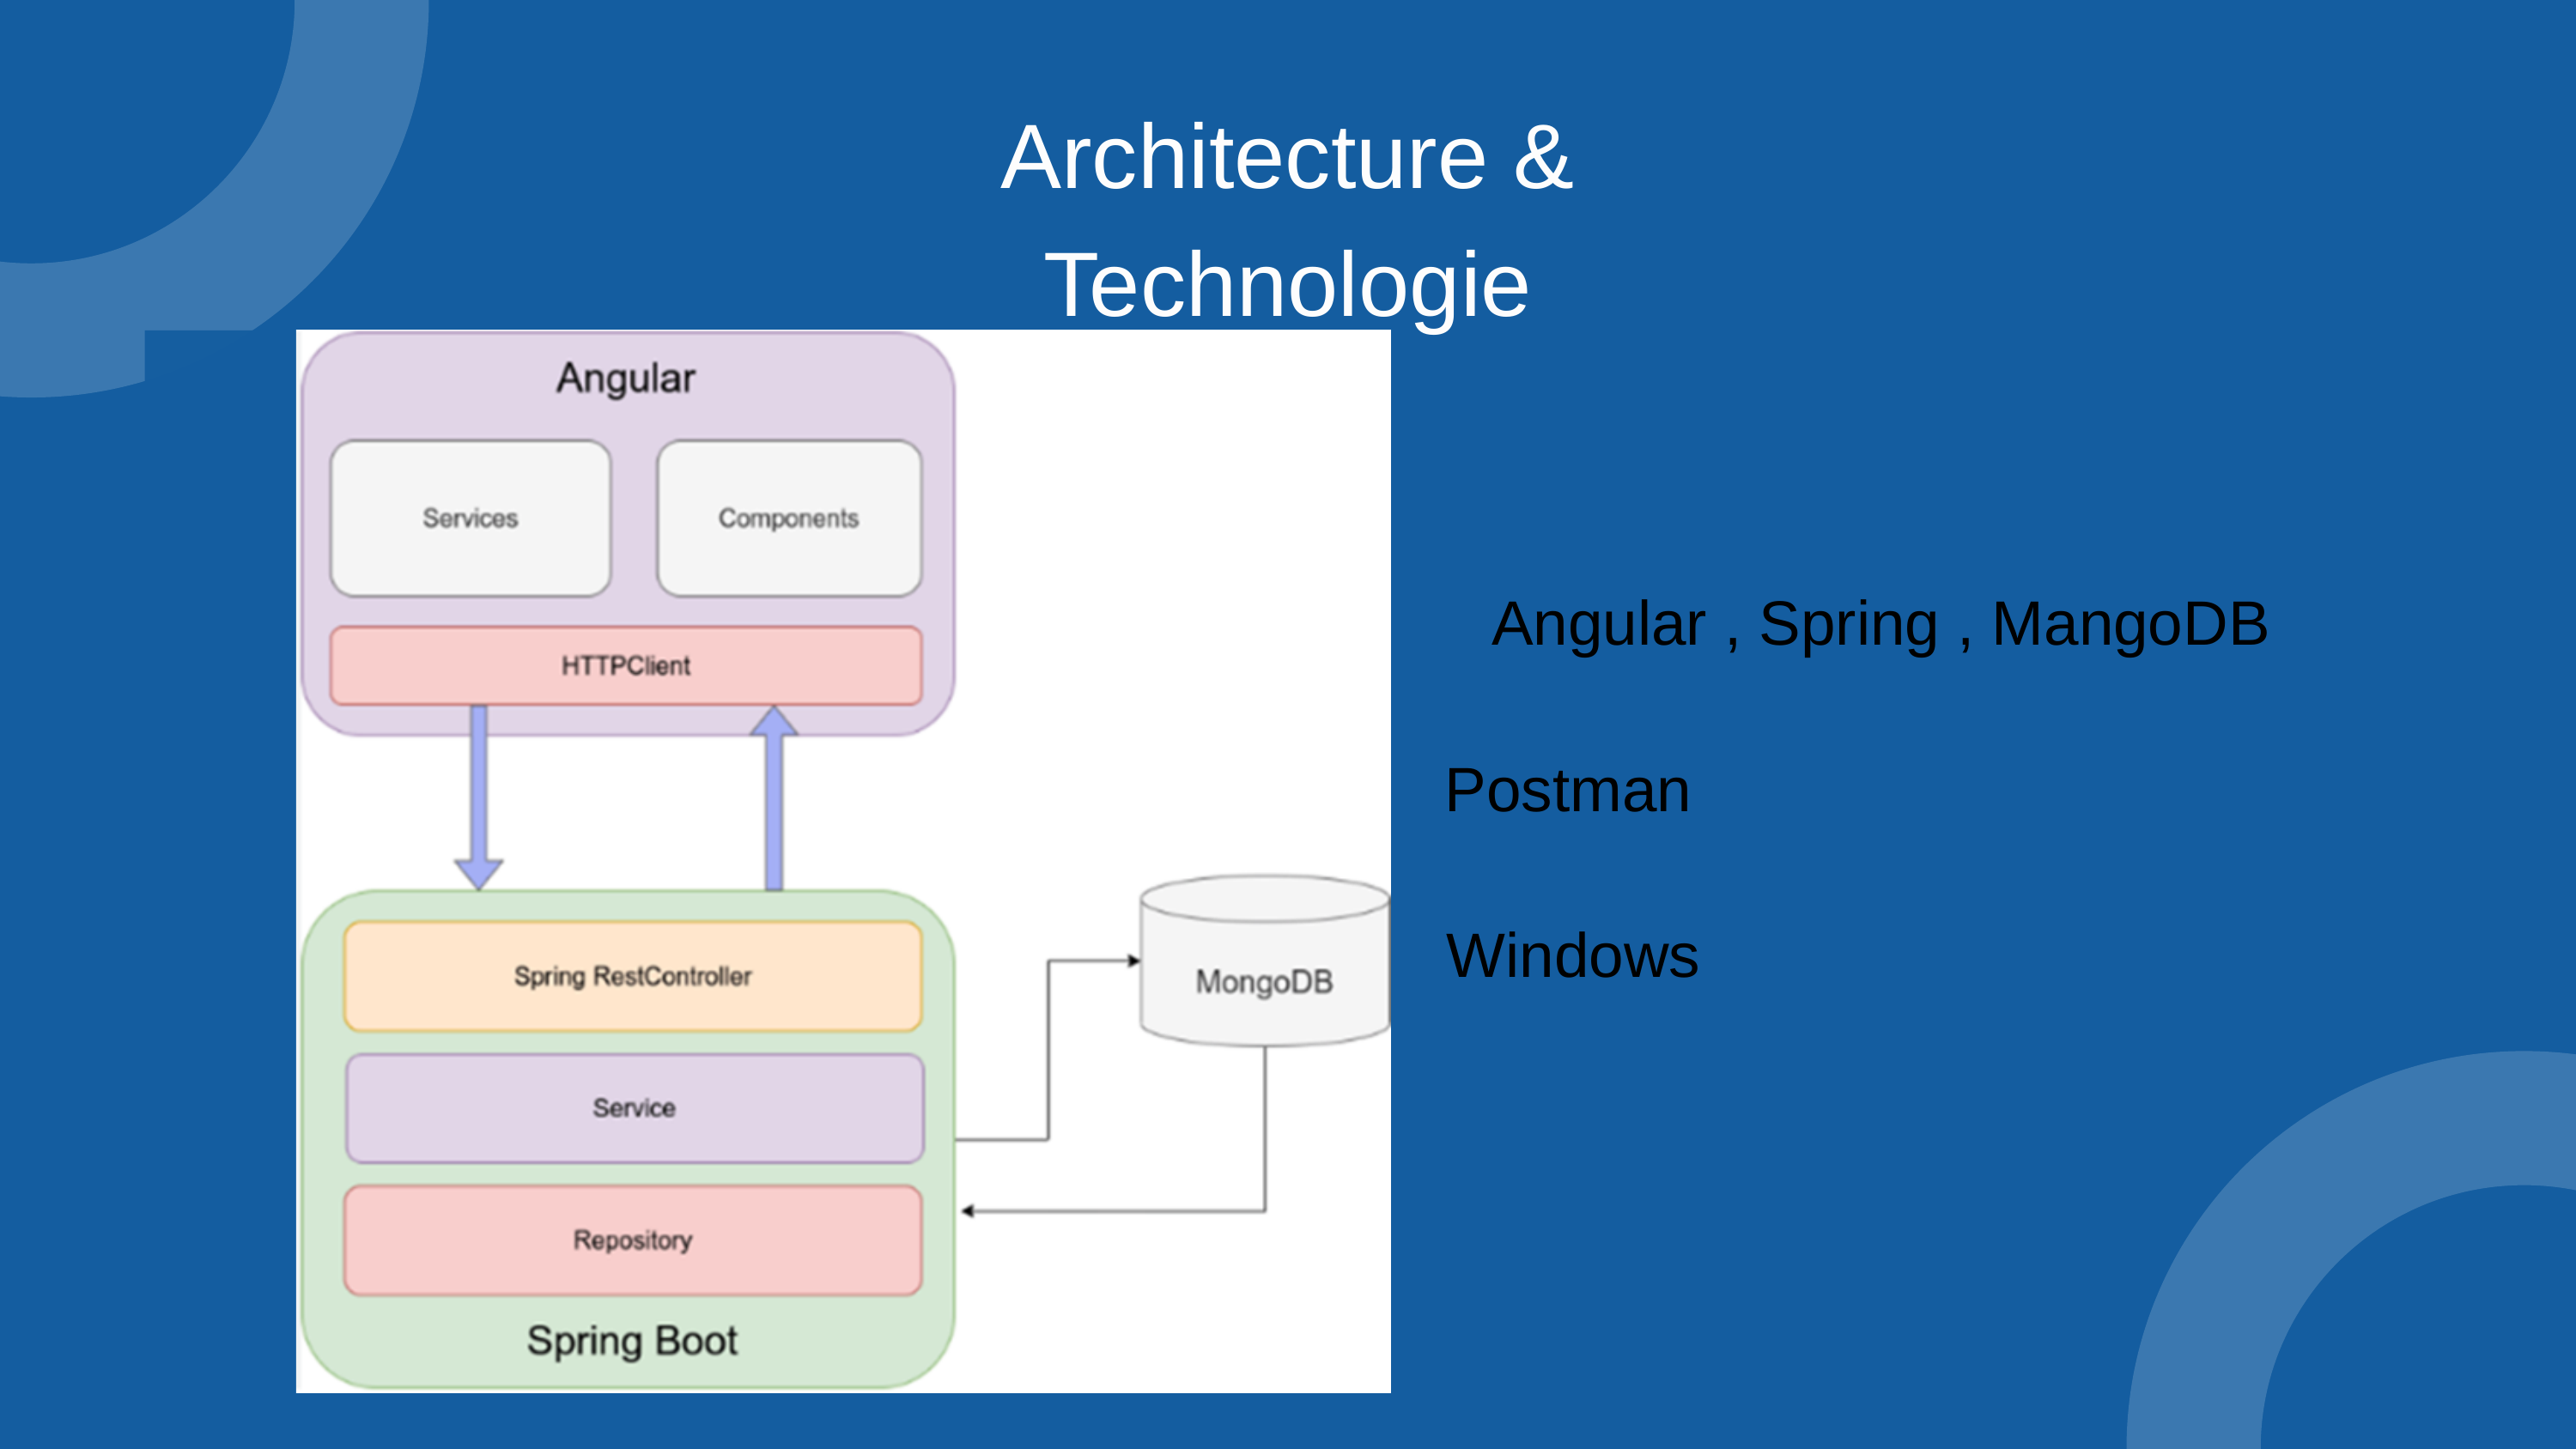

Architecture & Technologie

Angular , Spring , MangoDB
Postman
Windows